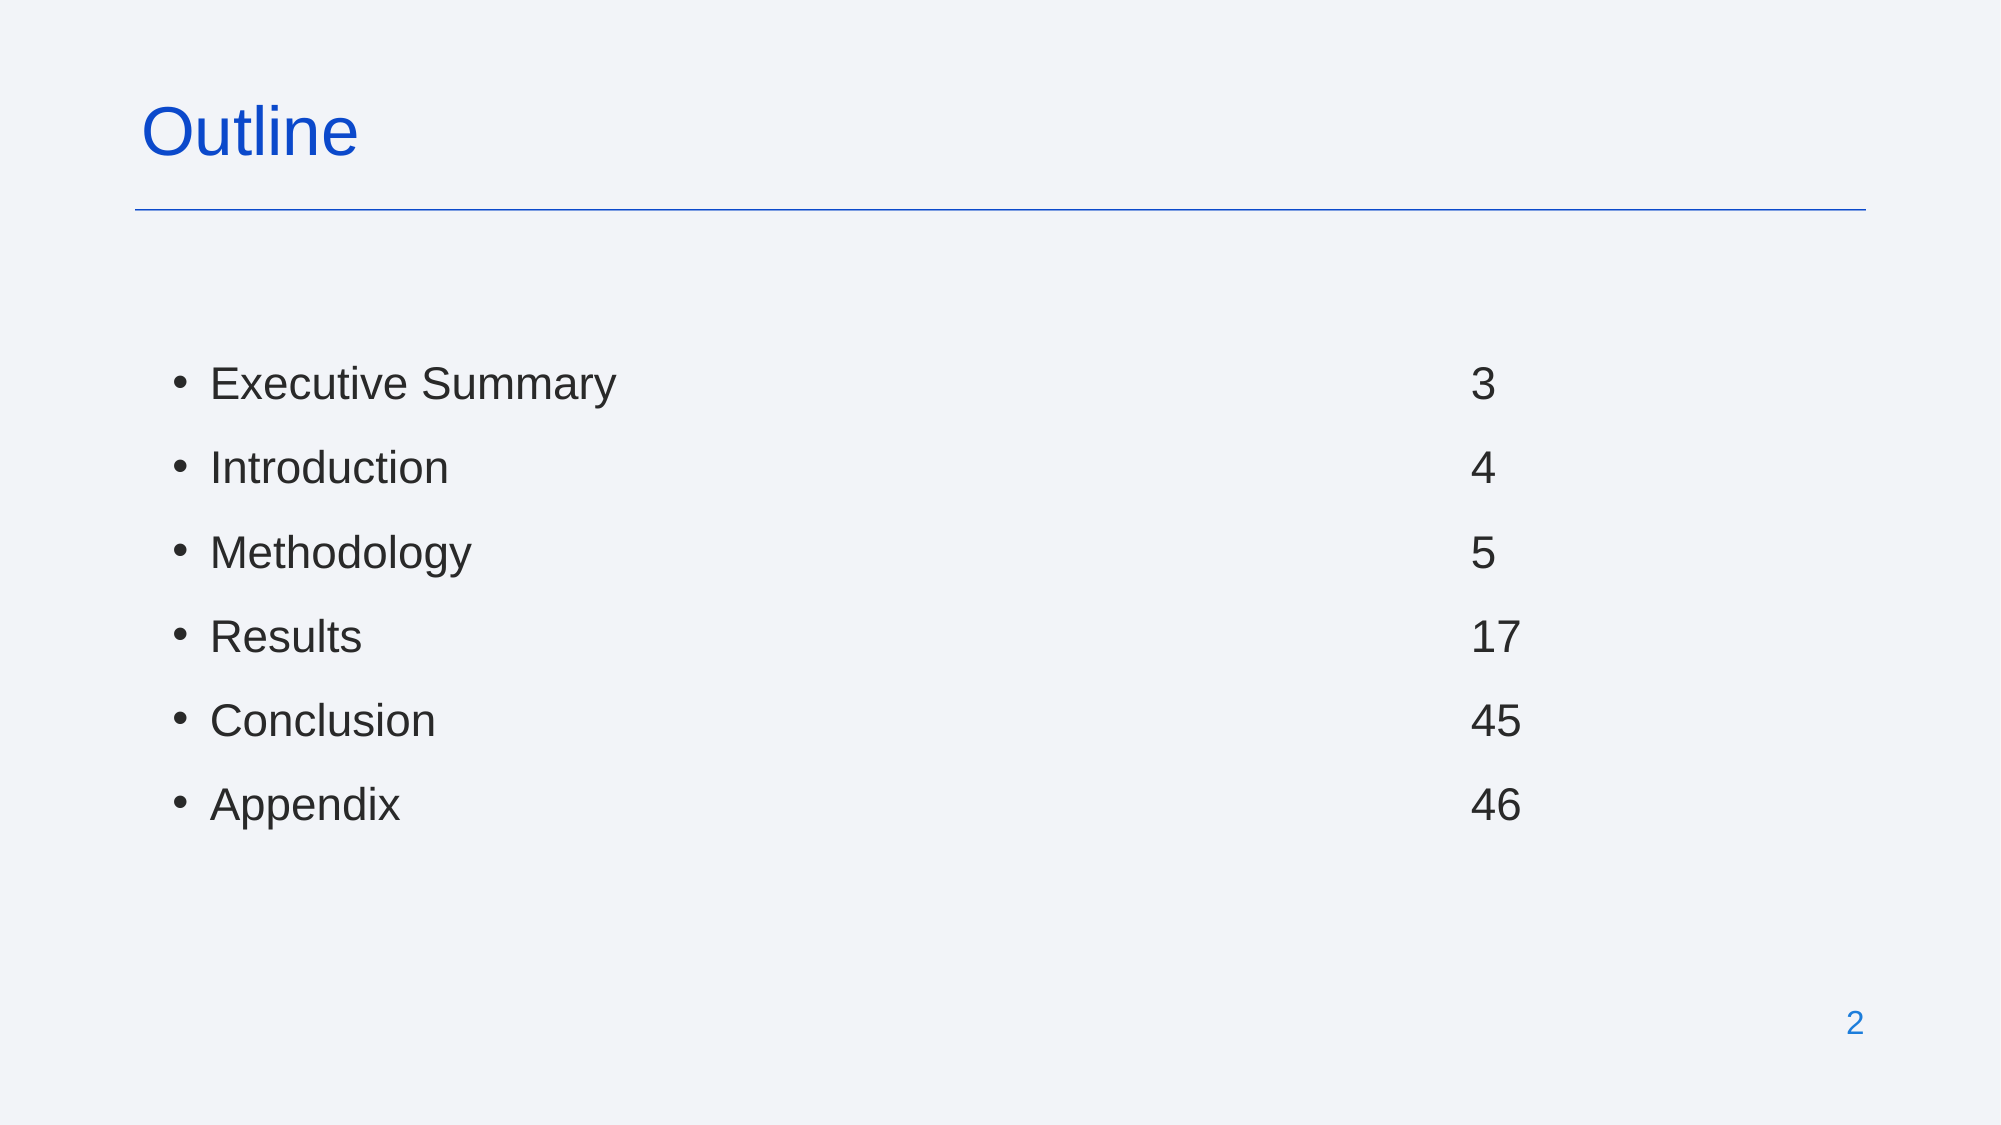

Outline
Executive Summary
Introduction
Methodology
Results
Conclusion
Appendix
3
4
5
17
45
46
2